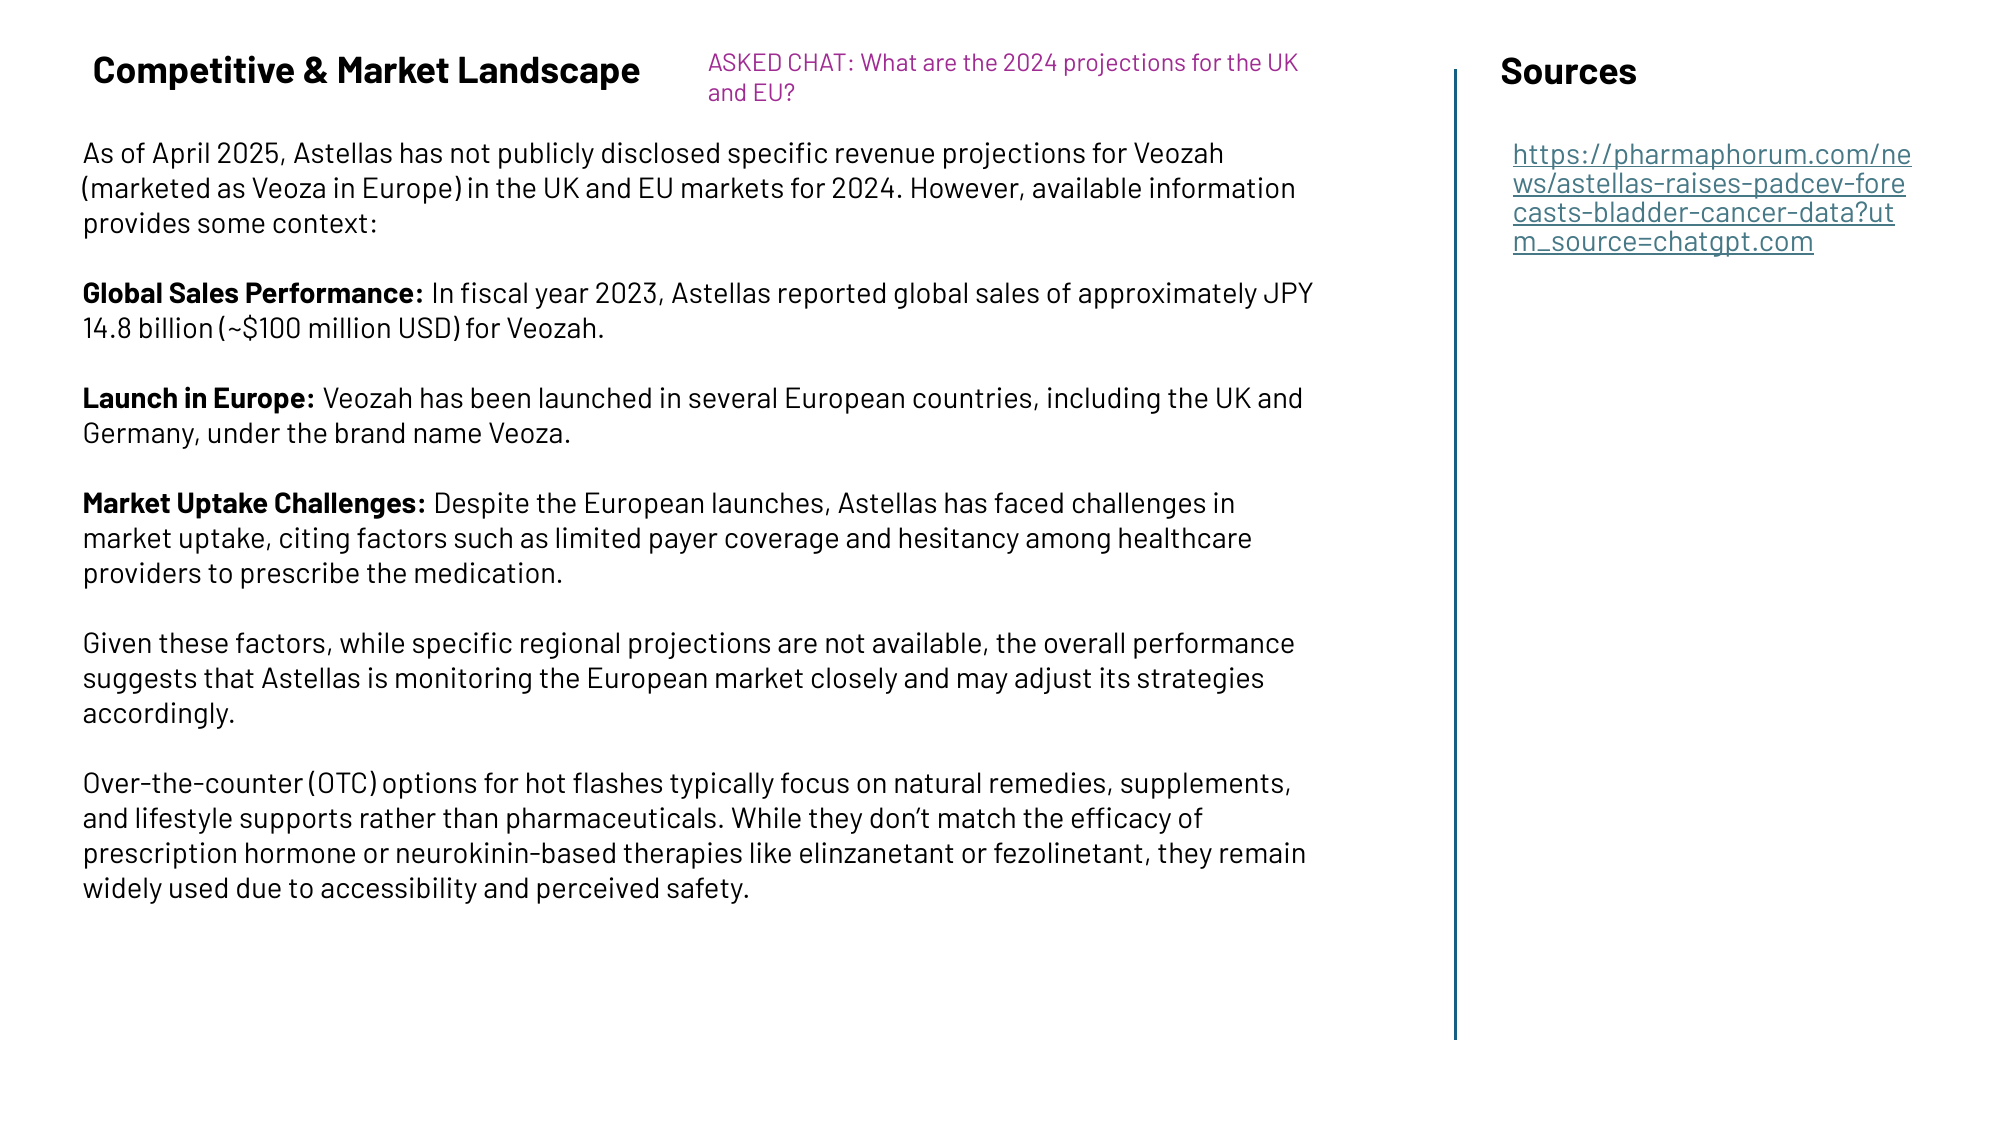

Competitive & Market Landscape
ASKED CHAT: What are the 2024 projections for the UK and EU?
Sources
As of April 2025, Astellas has not publicly disclosed specific revenue projections for Veozah (marketed as Veoza in Europe) in the UK and EU markets for 2024. However, available information provides some context:
Global Sales Performance: In fiscal year 2023, Astellas reported global sales of approximately JPY 14.8 billion (~$100 million USD) for Veozah.
Launch in Europe: Veozah has been launched in several European countries, including the UK and Germany, under the brand name Veoza.
Market Uptake Challenges: Despite the European launches, Astellas has faced challenges in market uptake, citing factors such as limited payer coverage and hesitancy among healthcare providers to prescribe the medication.
Given these factors, while specific regional projections are not available, the overall performance suggests that Astellas is monitoring the European market closely and may adjust its strategies accordingly.
Over-the-counter (OTC) options for hot flashes typically focus on natural remedies, supplements, and lifestyle supports rather than pharmaceuticals. While they don’t match the efficacy of prescription hormone or neurokinin-based therapies like elinzanetant or fezolinetant, they remain widely used due to accessibility and perceived safety.

https://pharmaphorum.com/news/astellas-raises-padcev-forecasts-bladder-cancer-data?utm_source=chatgpt.com